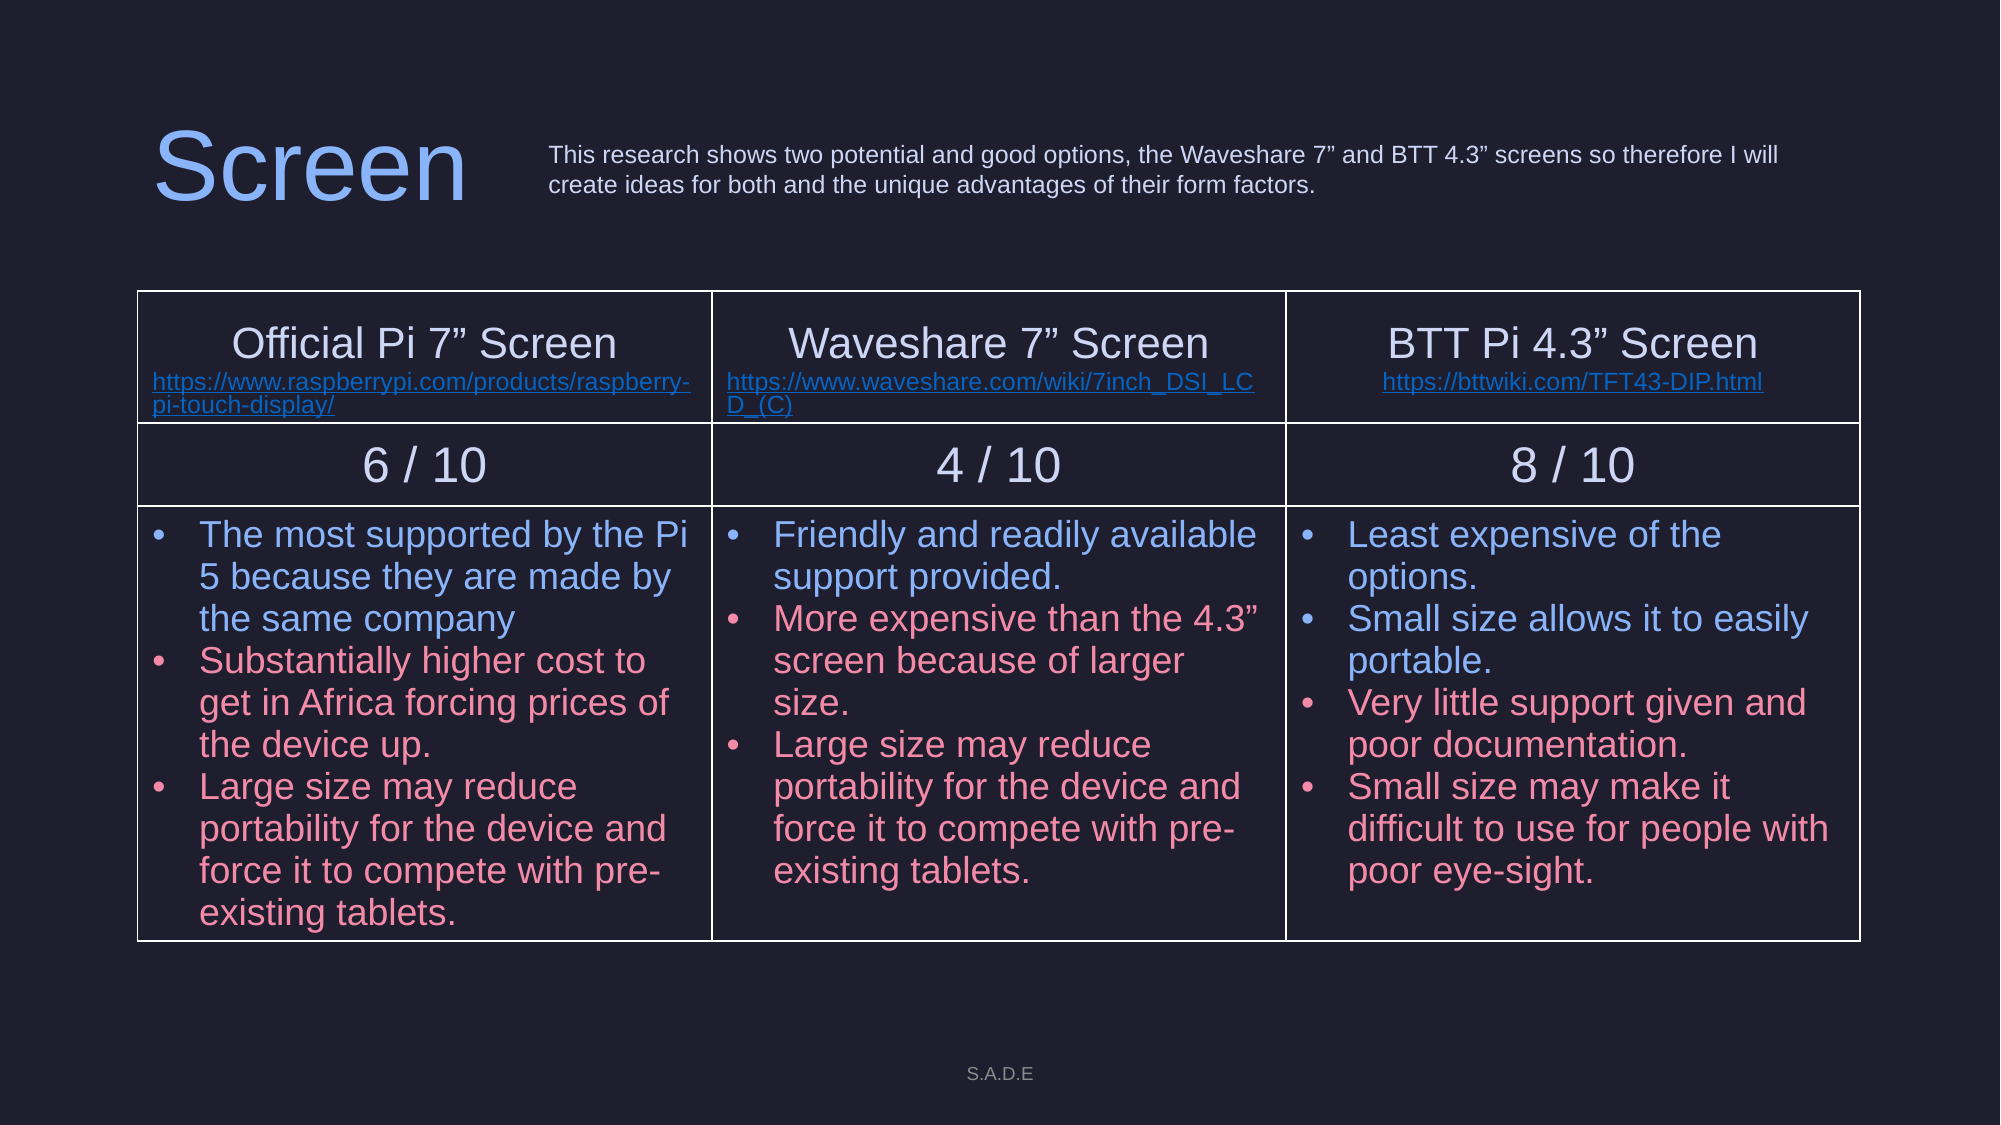

# Screen
This research shows two potential and good options, the Waveshare 7” and BTT 4.3” screens so therefore I will create ideas for both and the unique advantages of their form factors.
| Official Pi 7” Screen https://www.raspberrypi.com/products/raspberry-pi-touch-display/ | Waveshare 7” Screen https://www.waveshare.com/wiki/7inch\_DSI\_LCD\_(C) | BTT Pi 4.3” Screen https://bttwiki.com/TFT43-DIP.html |
| --- | --- | --- |
| 6 / 10 | 4 / 10 | 8 / 10 |
| The most supported by the Pi 5 because they are made by the same company Substantially higher cost to get in Africa forcing prices of the device up. Large size may reduce portability for the device and force it to compete with pre-existing tablets. | Friendly and readily available support provided. More expensive than the 4.3” screen because of larger size. Large size may reduce portability for the device and force it to compete with pre-existing tablets. | Least expensive of the options. Small size allows it to easily portable. Very little support given and poor documentation. Small size may make it difficult to use for people with poor eye-sight. |
S.A.D.E
26